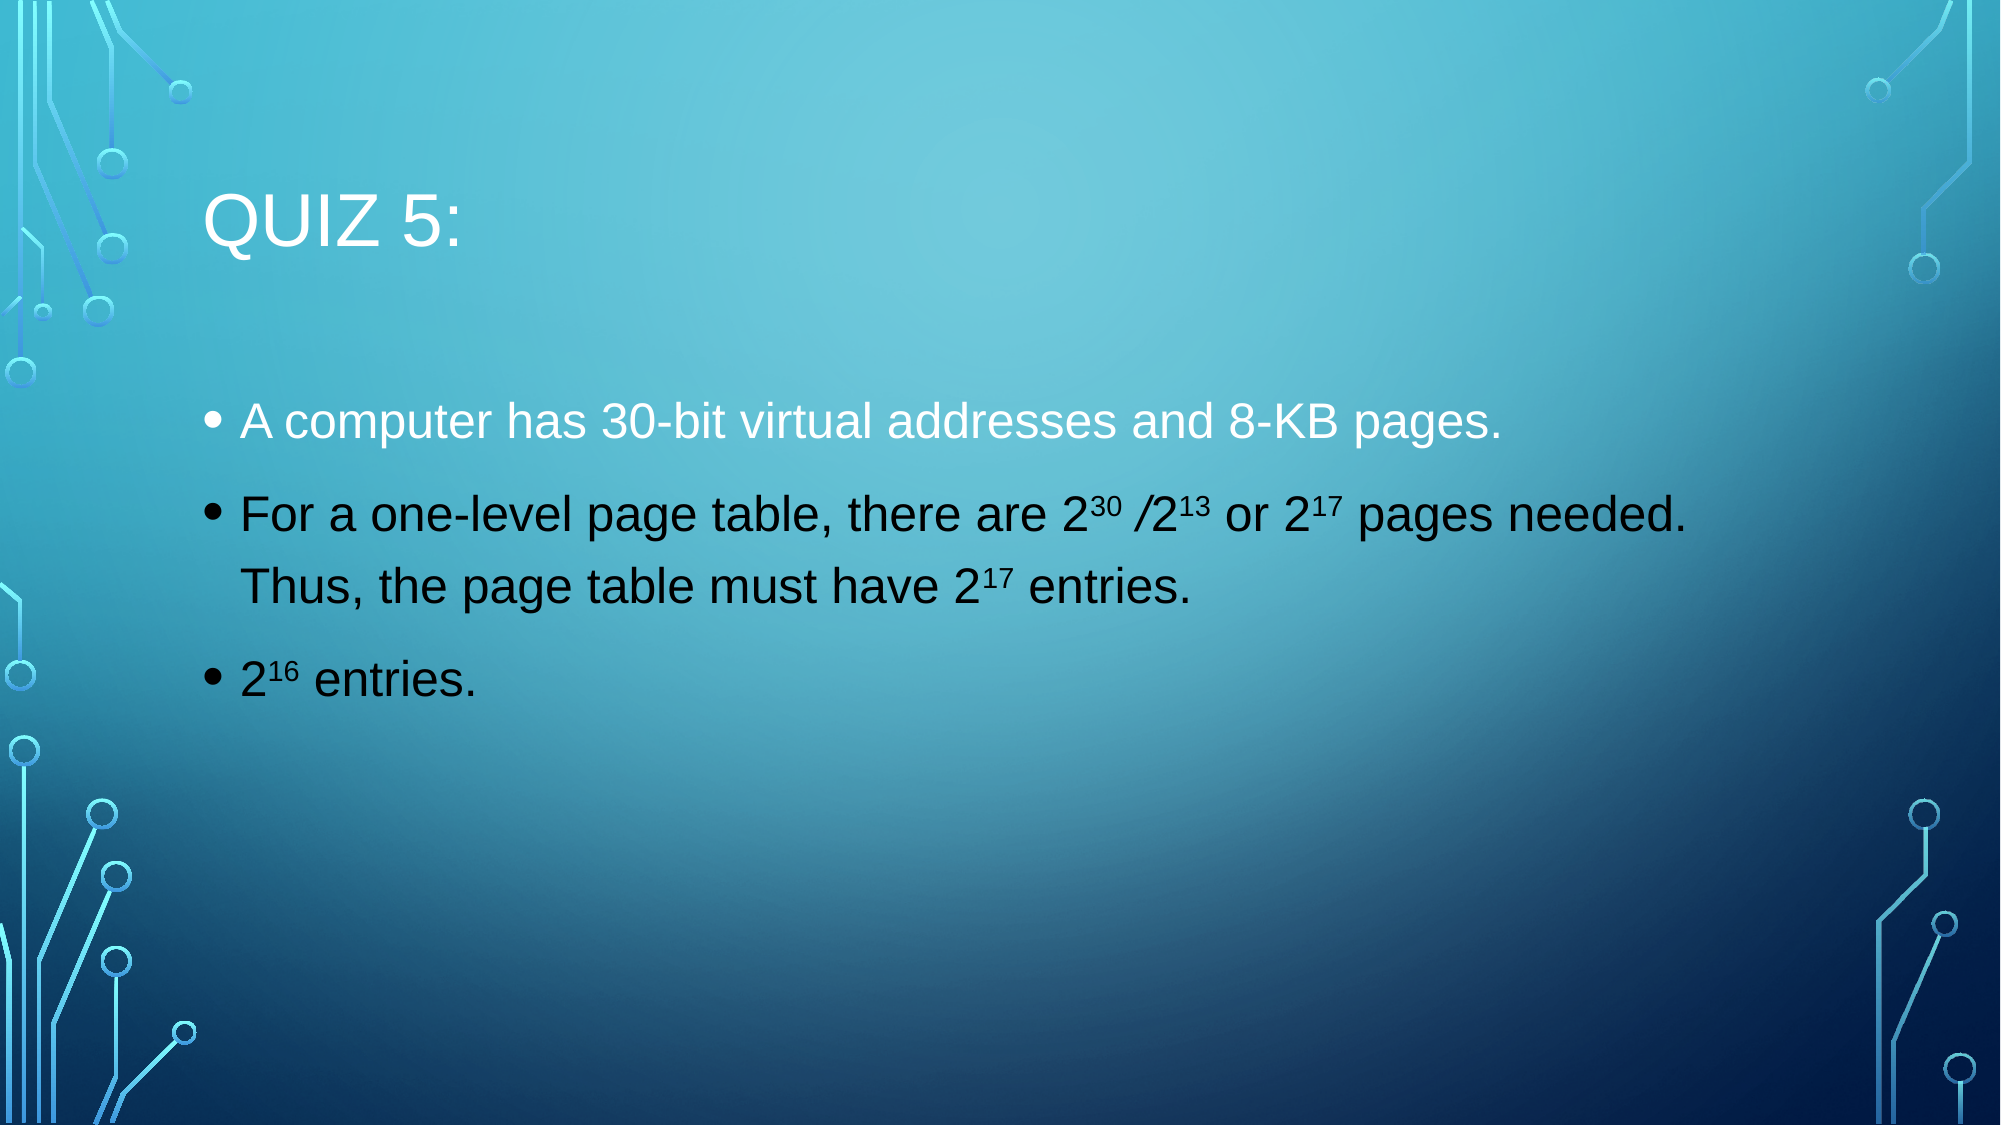

# Quiz 5:
A computer has 30-bit virtual addresses and 8-KB pages.
For a one-level page table, there are 230 /213 or 217 pages needed. Thus, the page table must have 217 entries.
216 entries.